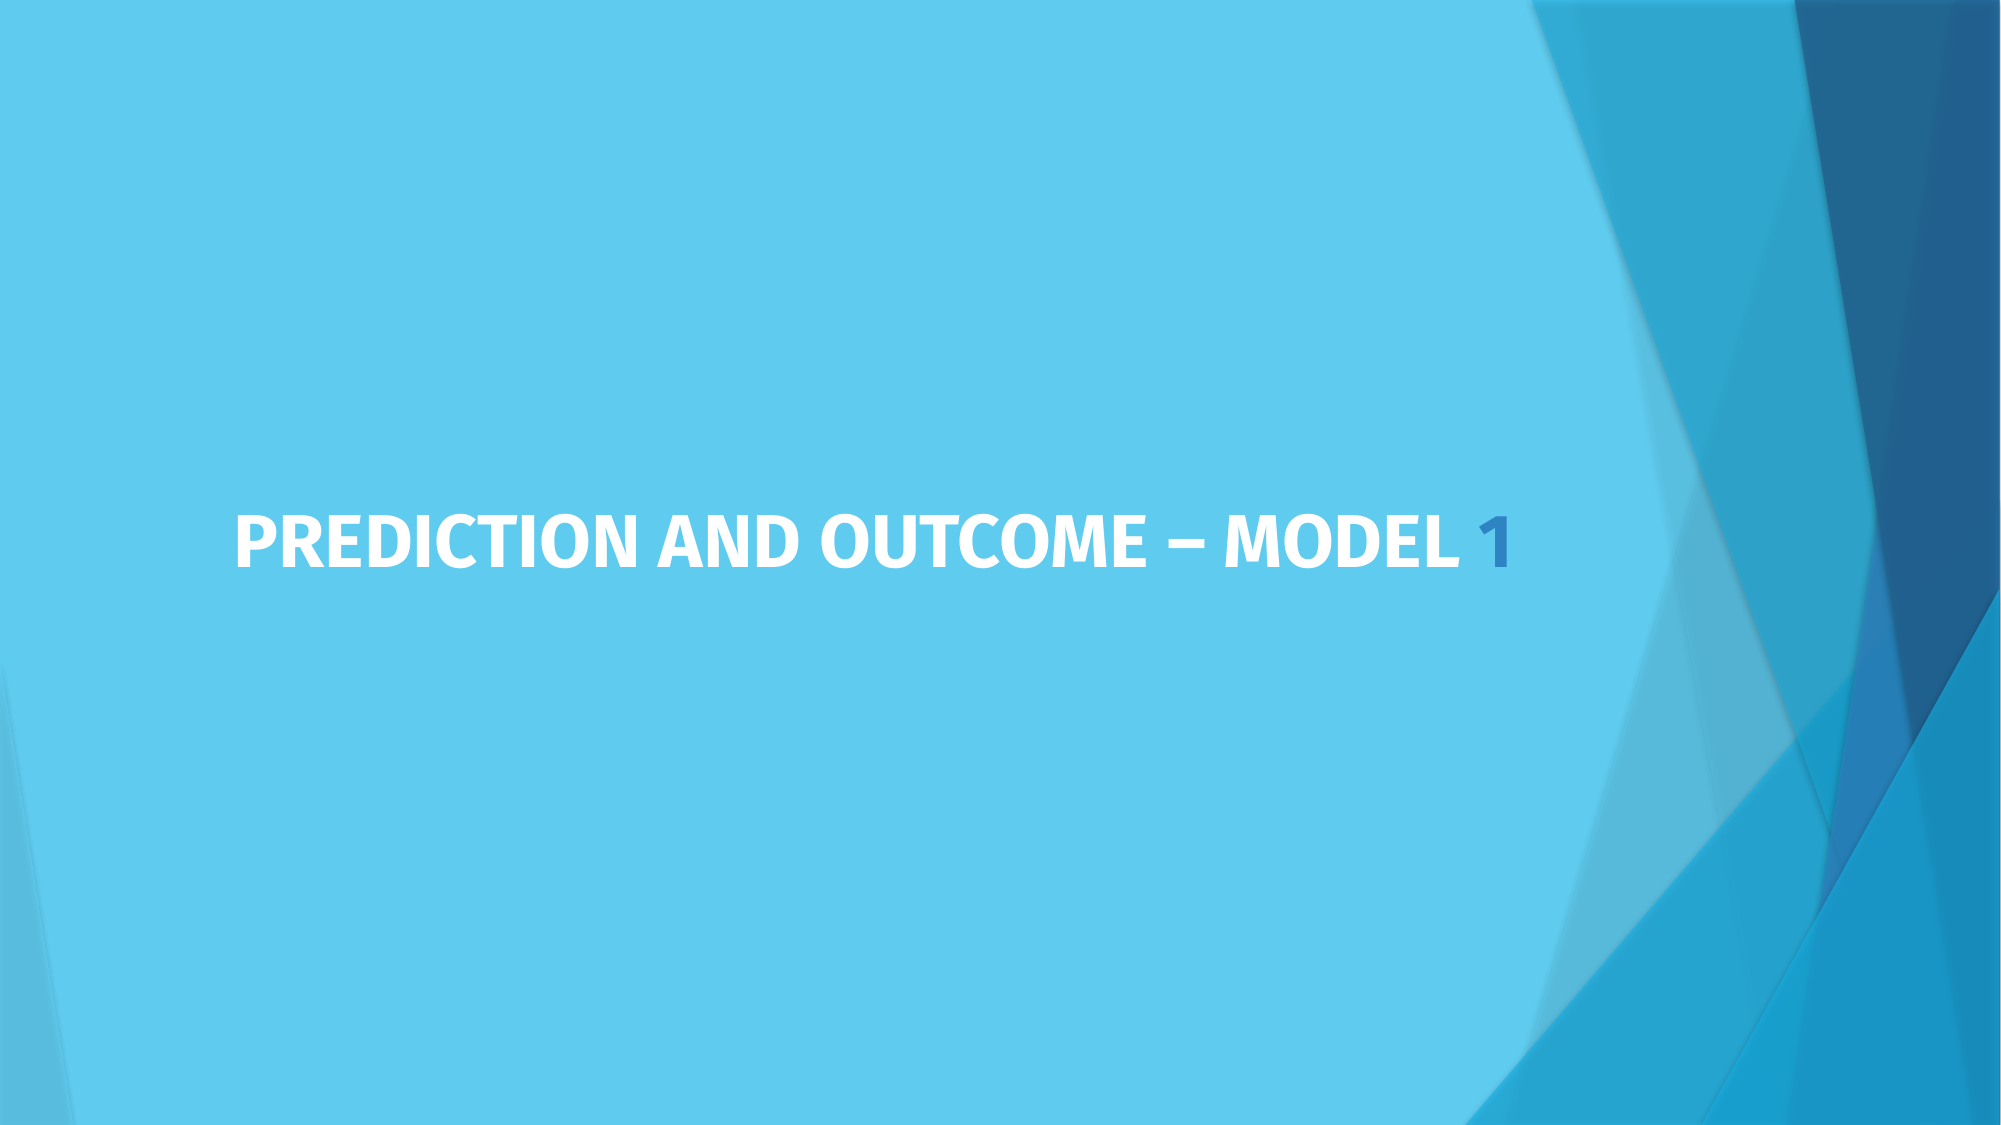

# PREDICTION AND OUTCOME – MODEL 1